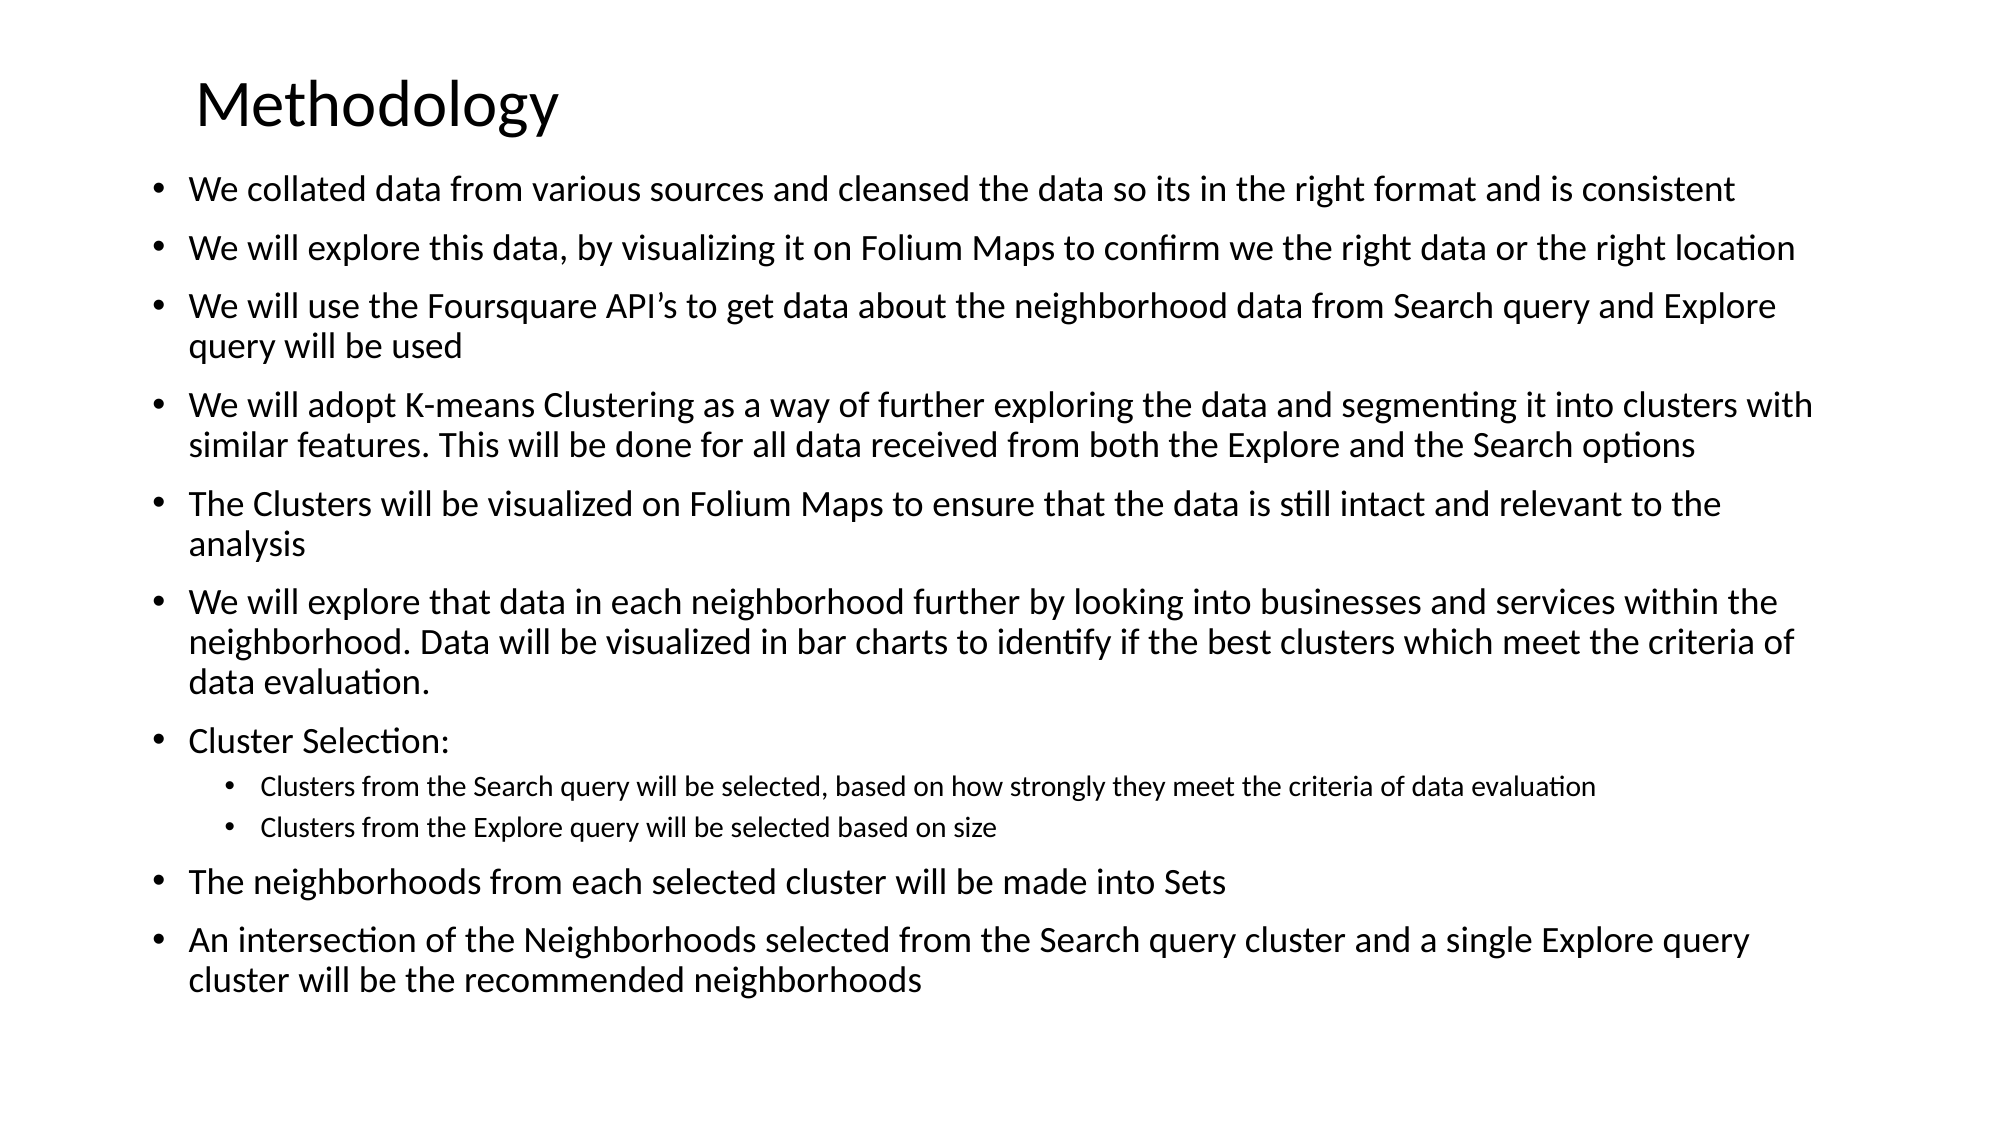

# Methodology
We collated data from various sources and cleansed the data so its in the right format and is consistent
We will explore this data, by visualizing it on Folium Maps to confirm we the right data or the right location
We will use the Foursquare API’s to get data about the neighborhood data from Search query and Explore query will be used
We will adopt K-means Clustering as a way of further exploring the data and segmenting it into clusters with similar features. This will be done for all data received from both the Explore and the Search options
The Clusters will be visualized on Folium Maps to ensure that the data is still intact and relevant to the analysis
We will explore that data in each neighborhood further by looking into businesses and services within the neighborhood. Data will be visualized in bar charts to identify if the best clusters which meet the criteria of data evaluation.
Cluster Selection:
Clusters from the Search query will be selected, based on how strongly they meet the criteria of data evaluation
Clusters from the Explore query will be selected based on size
The neighborhoods from each selected cluster will be made into Sets
An intersection of the Neighborhoods selected from the Search query cluster and a single Explore query cluster will be the recommended neighborhoods